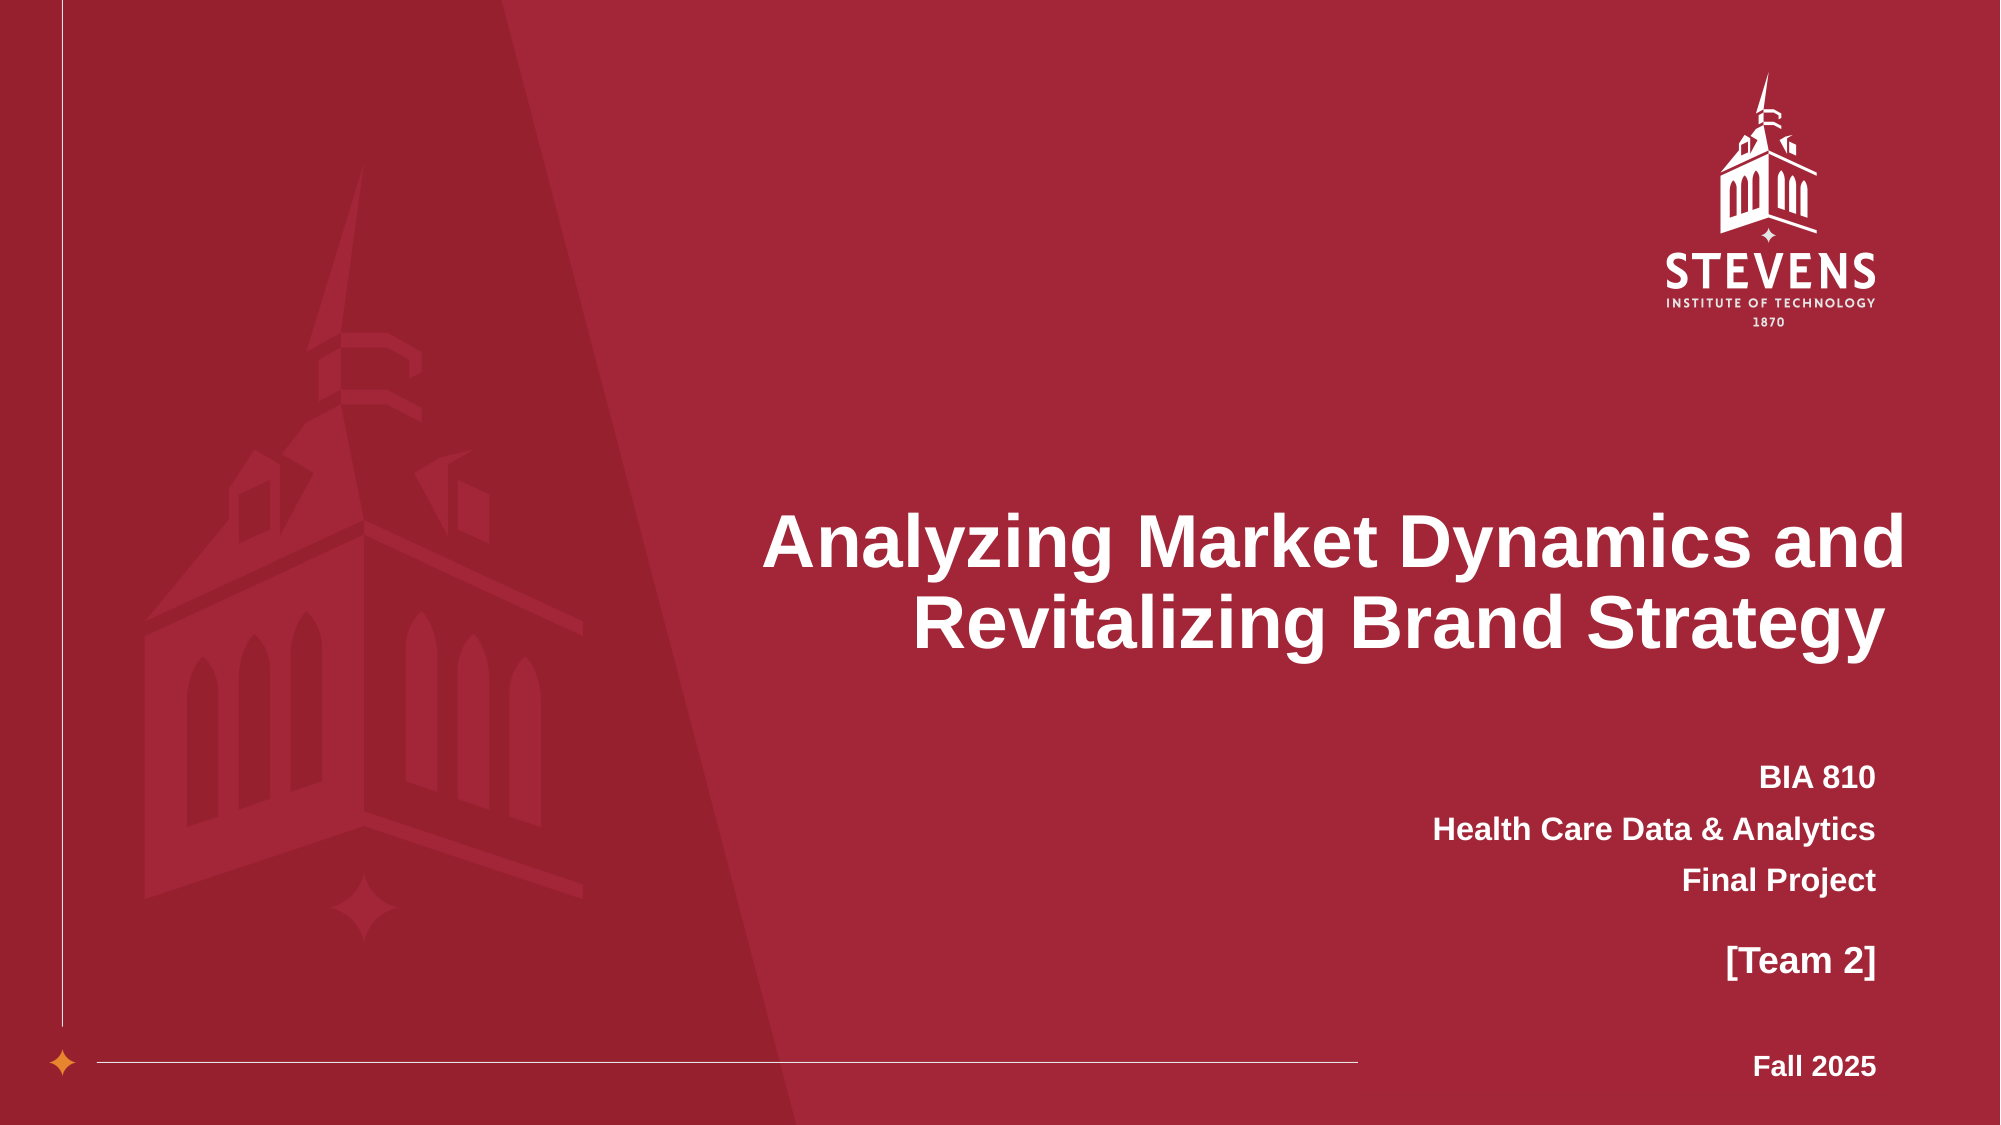

# Analyzing Market Dynamics and Revitalizing Brand Strategy
BIA 810
Health Care Data & Analytics
Final Project
[Team 2]
Fall 2025